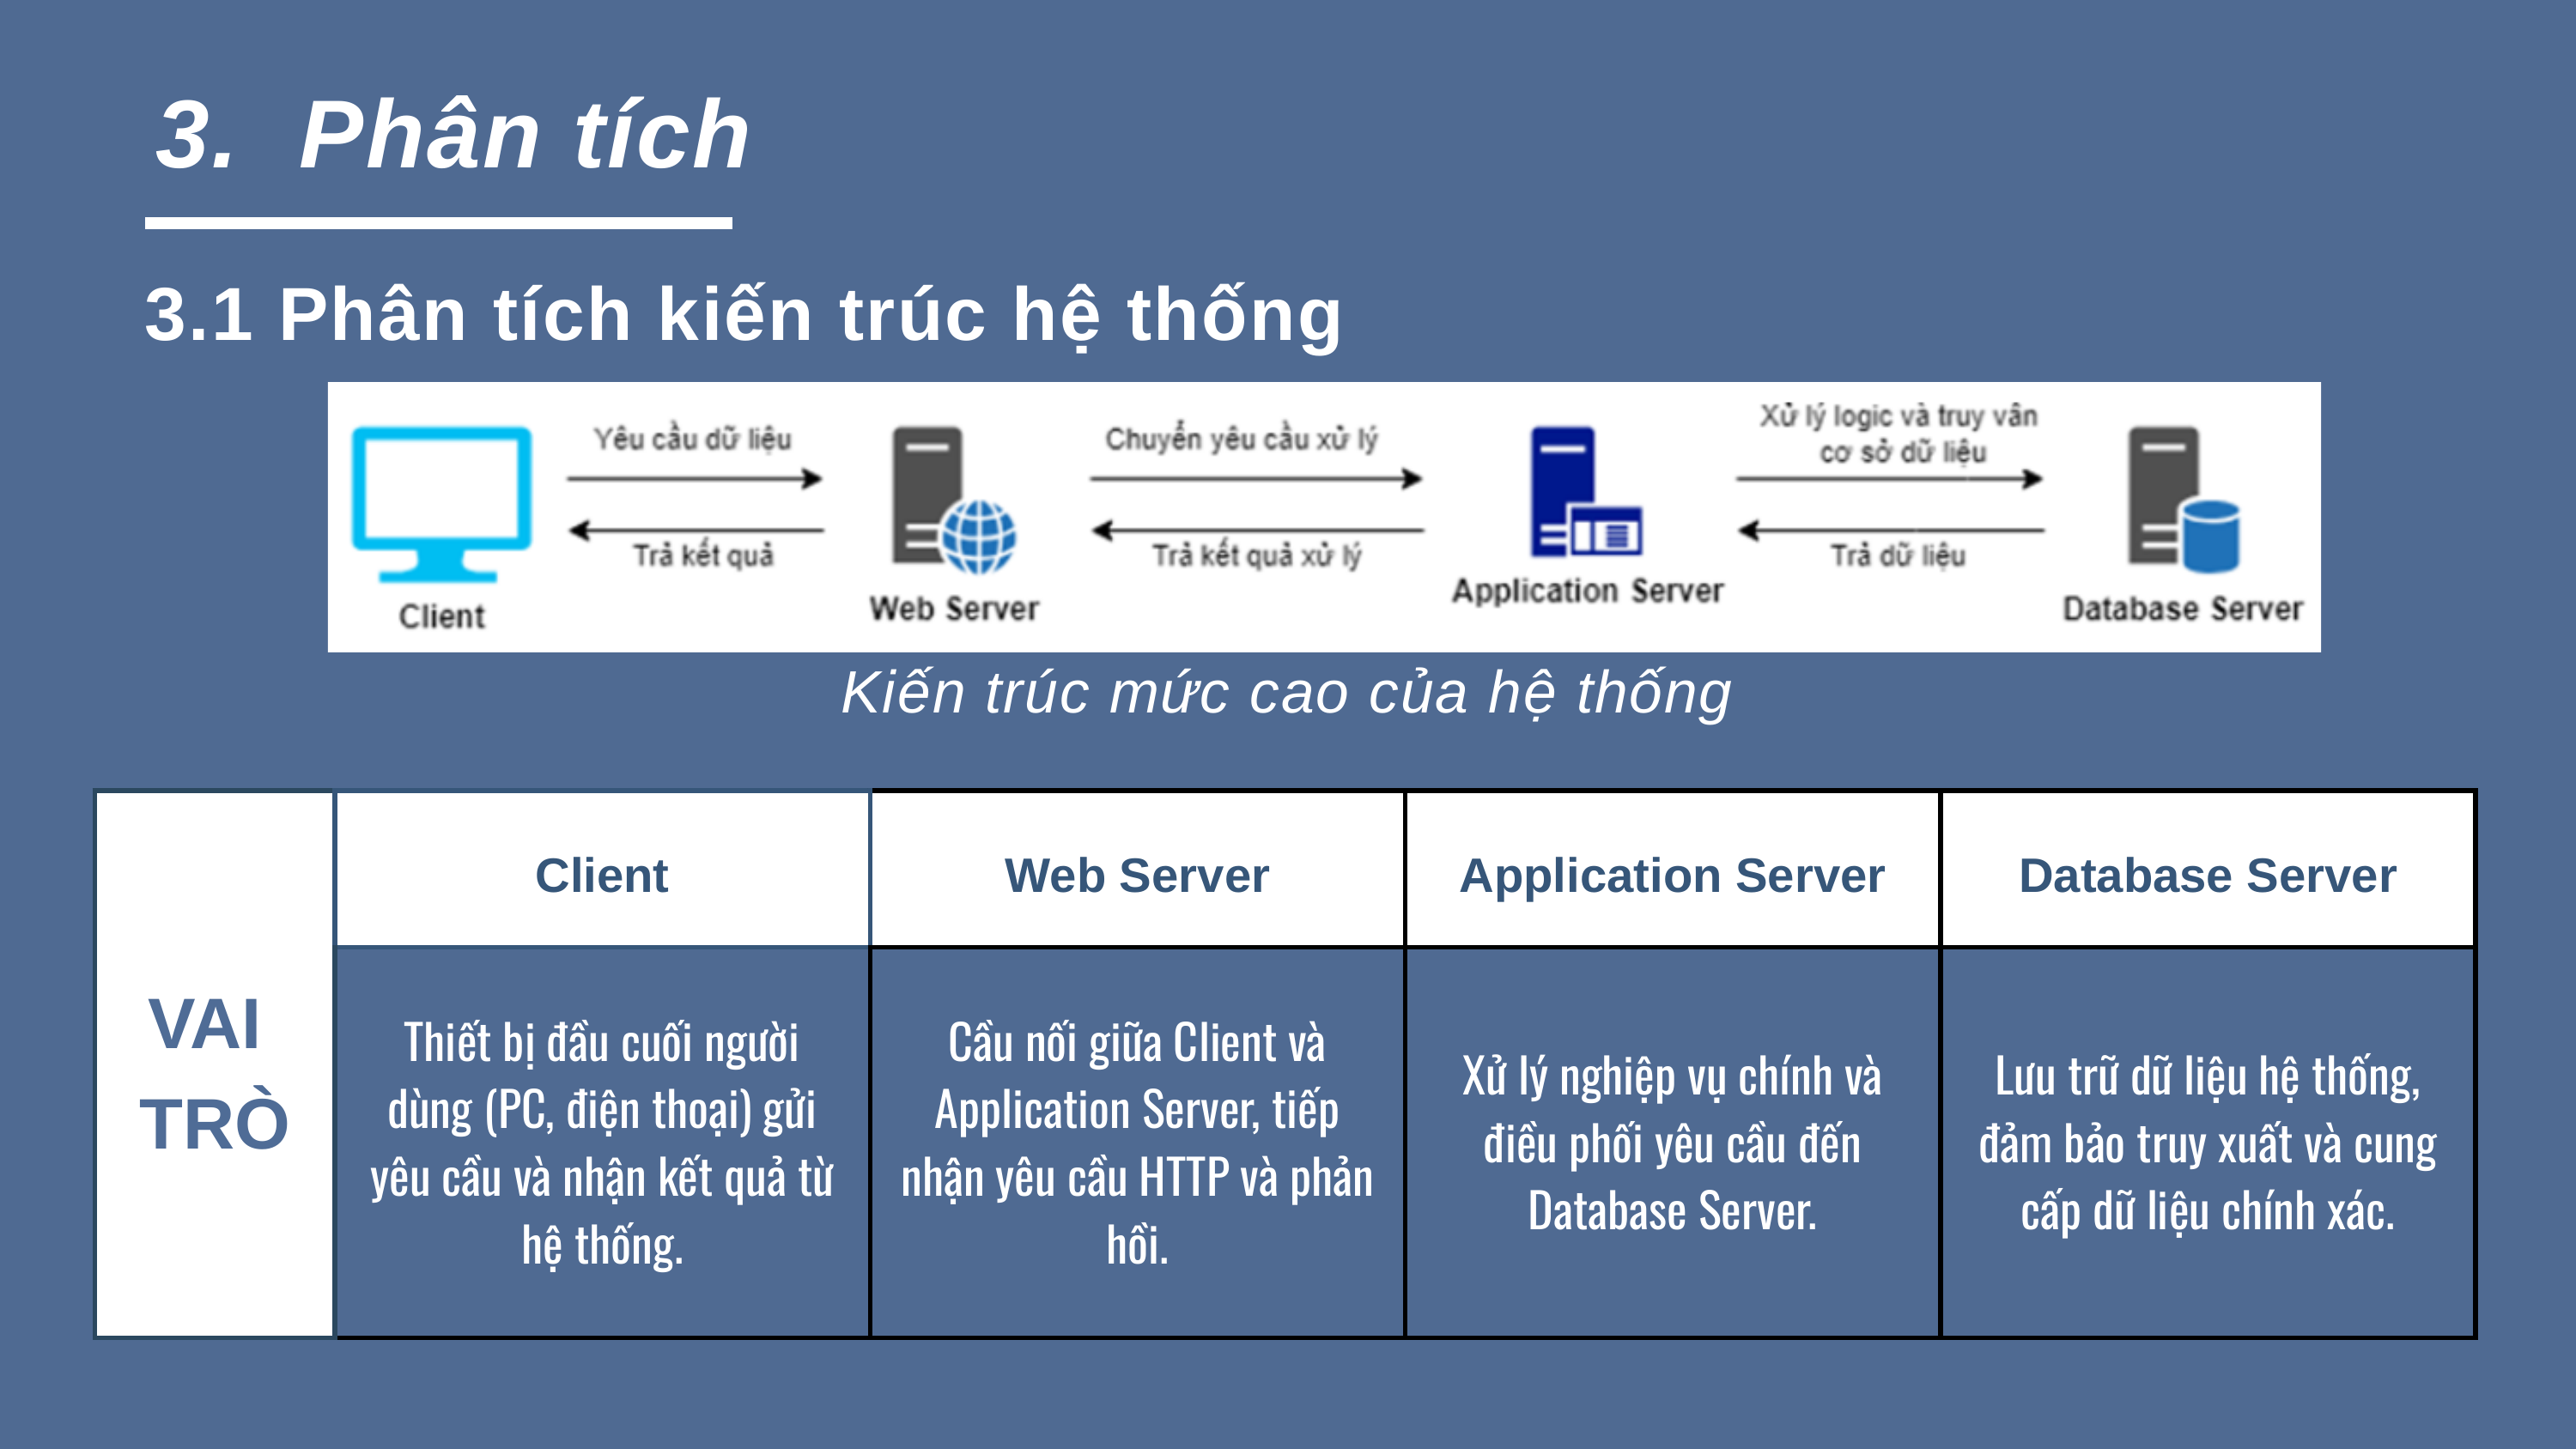

3.  Phân tích

3.1 Phân tích kiến trúc hệ thống

Kiến trúc mức cao của hệ thống
| VAI TRÒ | Client | Web Server | Application Server | Database Server |
| --- | --- | --- | --- | --- |
| VAI TRÒ | Thiết bị đầu cuối người dùng (PC, điện thoại) gửi yêu cầu và nhận kết quả từ hệ thống. | Cầu nối giữa Client và Application Server, tiếp nhận yêu cầu HTTP và phản hồi. | Xử lý nghiệp vụ chính và điều phối yêu cầu đến Database Server. | Lưu trữ dữ liệu hệ thống, đảm bảo truy xuất và cung cấp dữ liệu chính xác. |